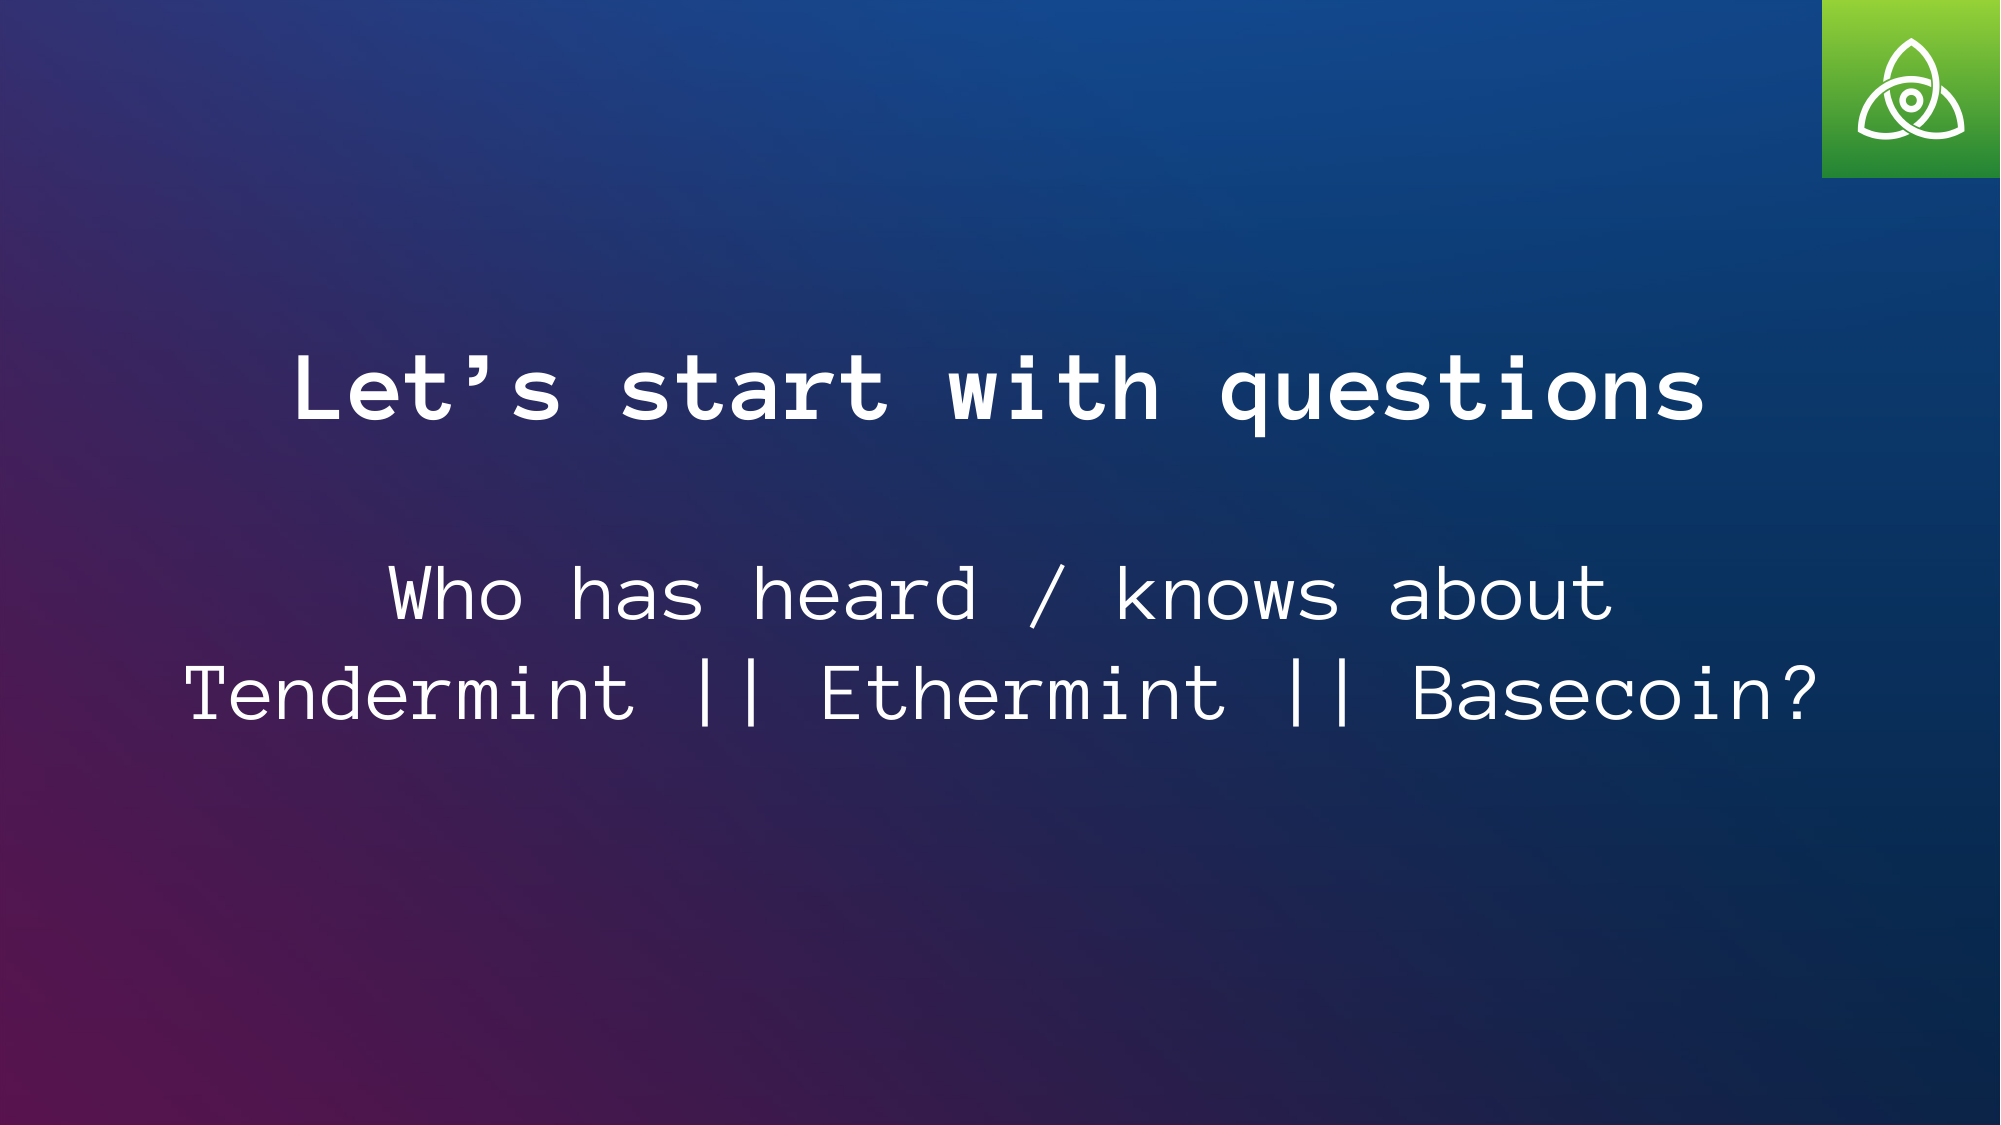

# Let’s start with questions
Who has heard / knows about Tendermint || Ethermint || Basecoin?